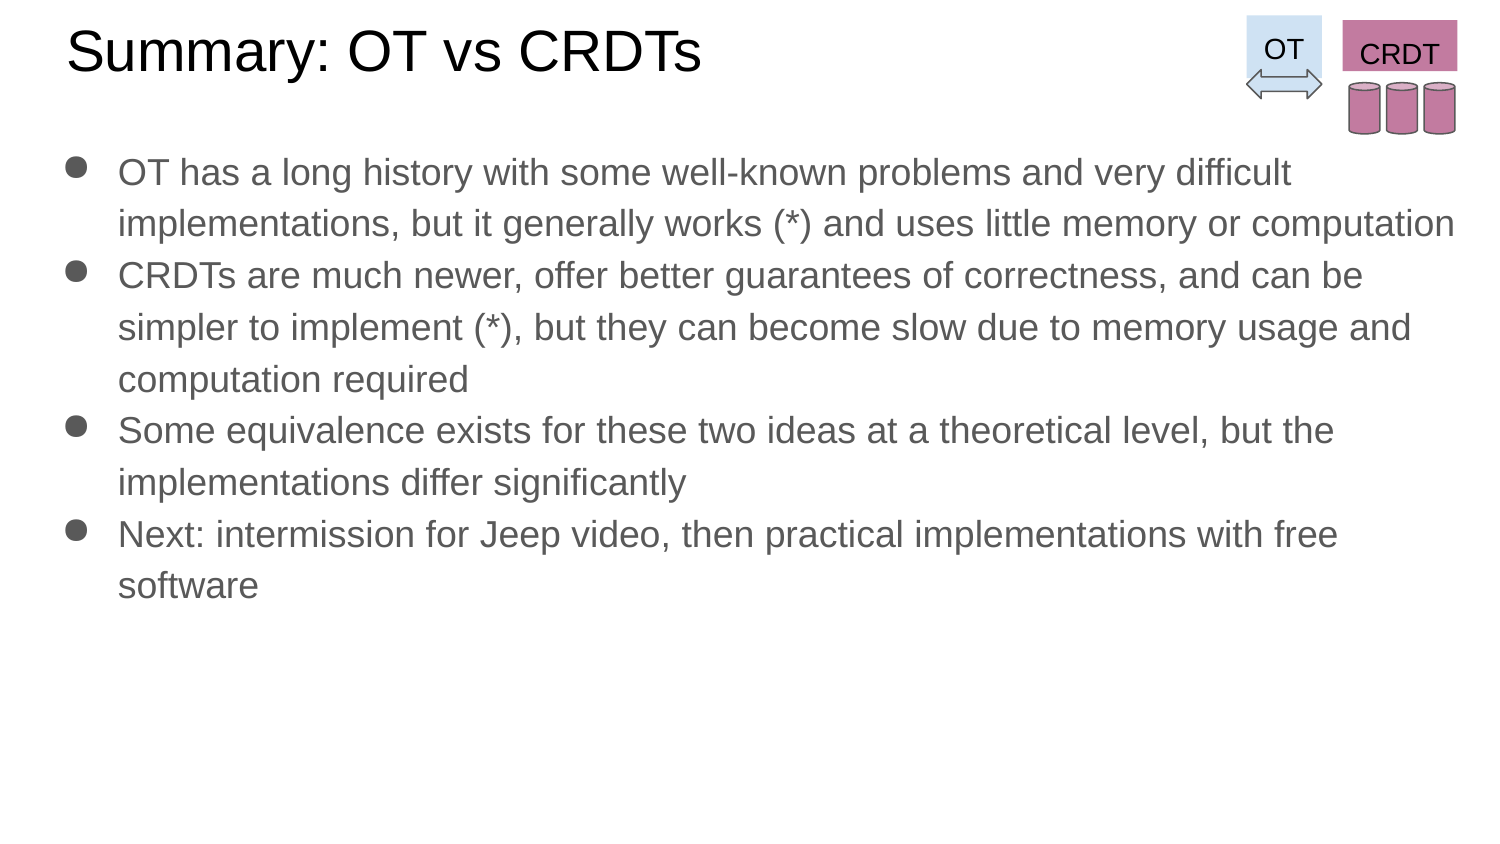

# Summary: OT vs CRDTs
OT
CRDT

OT has a long history with some well-known problems and very difficult implementations, but it generally works (*) and uses little memory or computation
CRDTs are much newer, offer better guarantees of correctness, and can be simpler to implement (*), but they can become slow due to memory usage and computation required
Some equivalence exists for these two ideas at a theoretical level, but the implementations differ significantly
Next: intermission for Jeep video, then practical implementations with free software